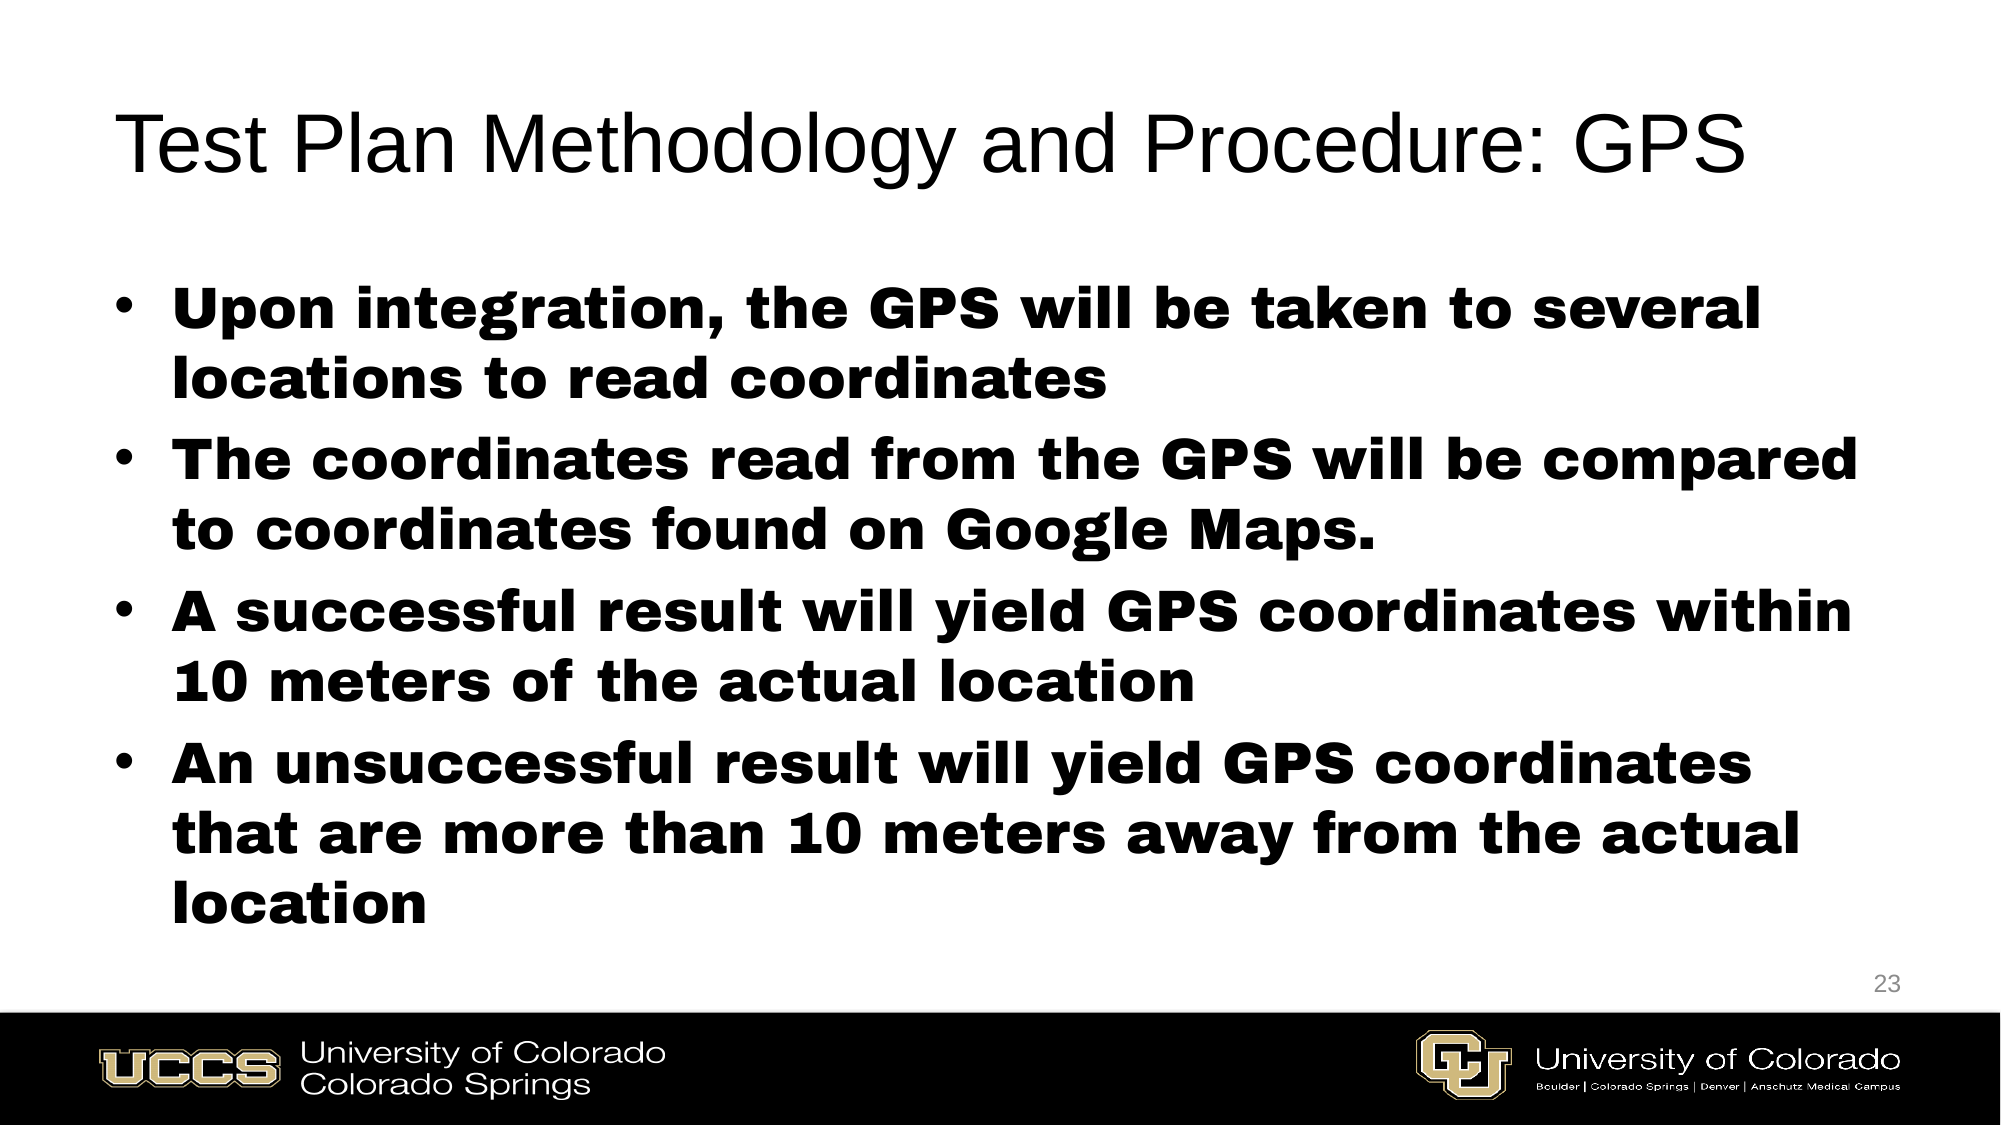

# Test Plan Methodology and Procedure: GPS
Upon integration, the GPS will be taken to several locations to read coordinates
The coordinates read from the GPS will be compared to coordinates found on Google Maps.
A successful result will yield GPS coordinates within 10 meters of the actual location
An unsuccessful result will yield GPS coordinates that are more than 10 meters away from the actual location
23